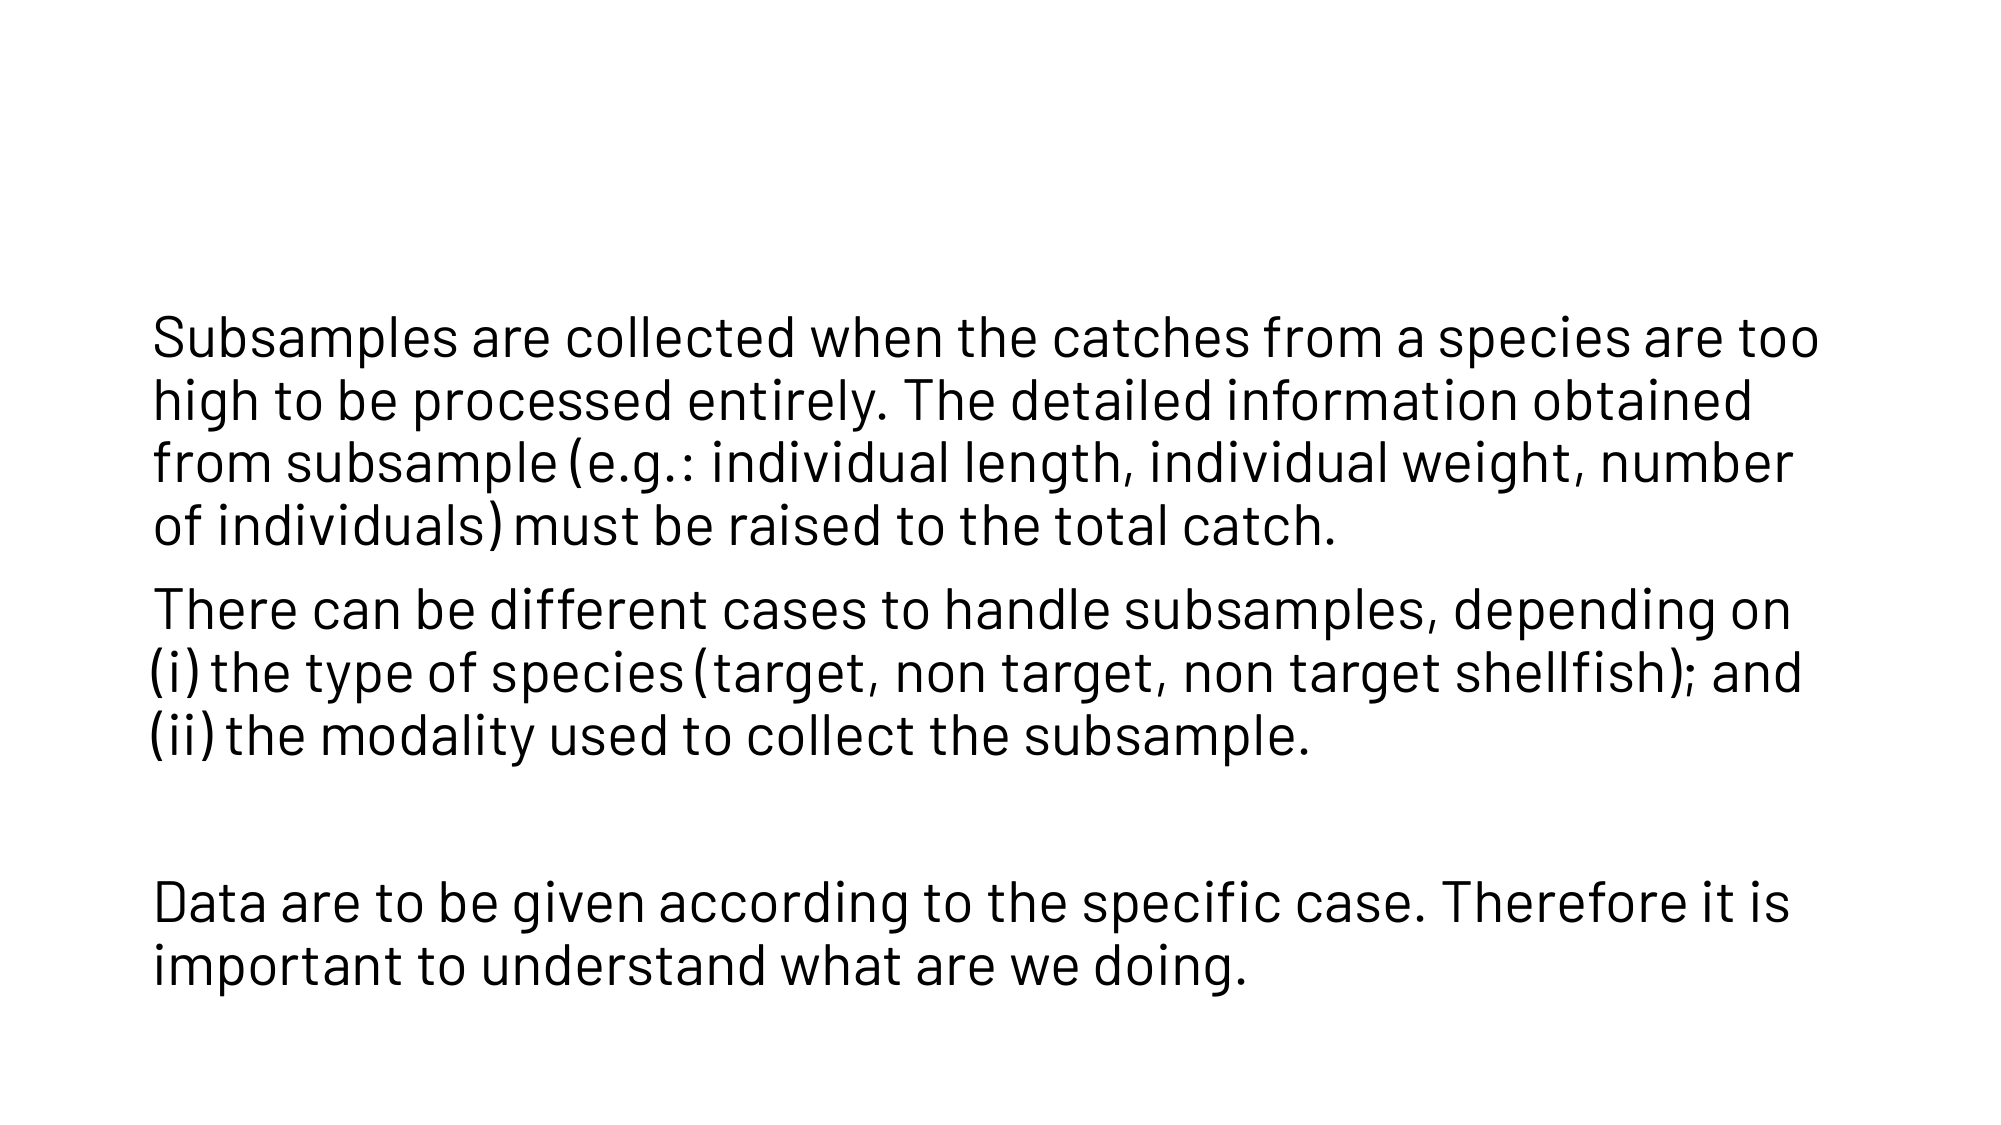

#
Subsamples are collected when the catches from a species are too high to be processed entirely. The detailed information obtained from subsample (e.g.: individual length, individual weight, number of individuals) must be raised to the total catch.
There can be different cases to handle subsamples, depending on (i) the type of species (target, non target, non target shellfish); and (ii) the modality used to collect the subsample.

Data are to be given according to the specific case. Therefore it is important to understand what are we doing.